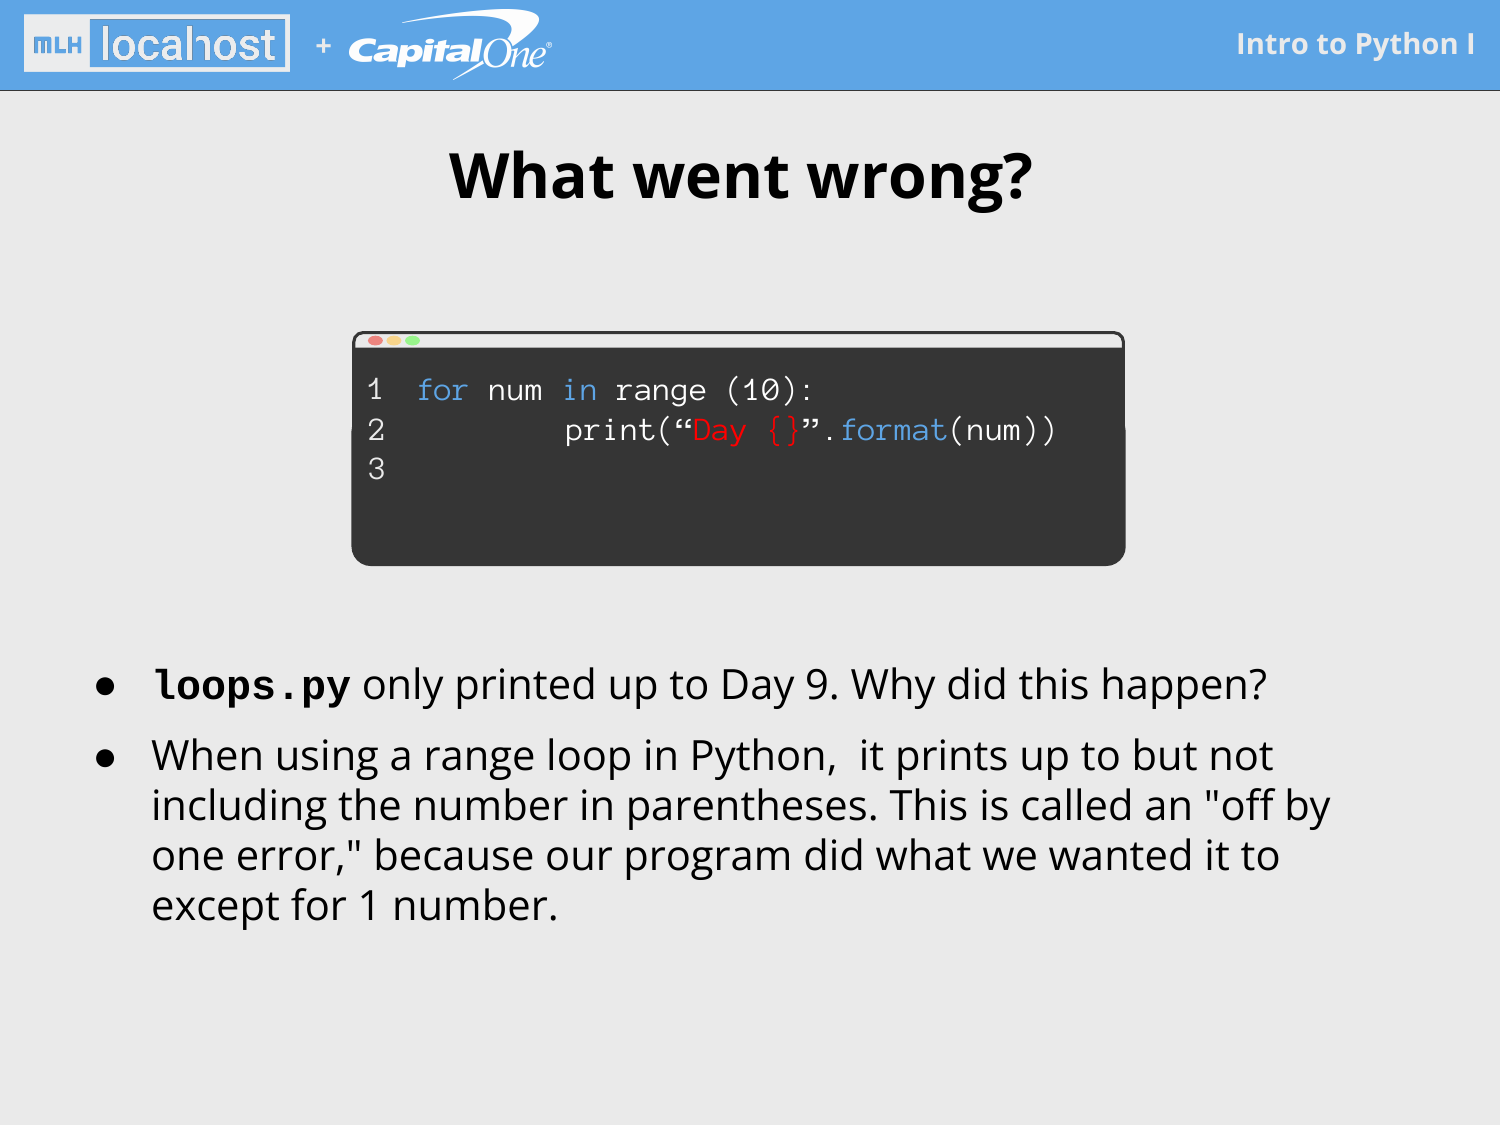

# What went wrong?

1
2
3

for num in range (10):
	print(“Day {}”.format(num))

loops.py only printed up to Day 9. Why did this happen?
When using a range loop in Python,  it prints up to but not including the number in parentheses. This is called an "off by one error," because our program did what we wanted it to except for 1 number.